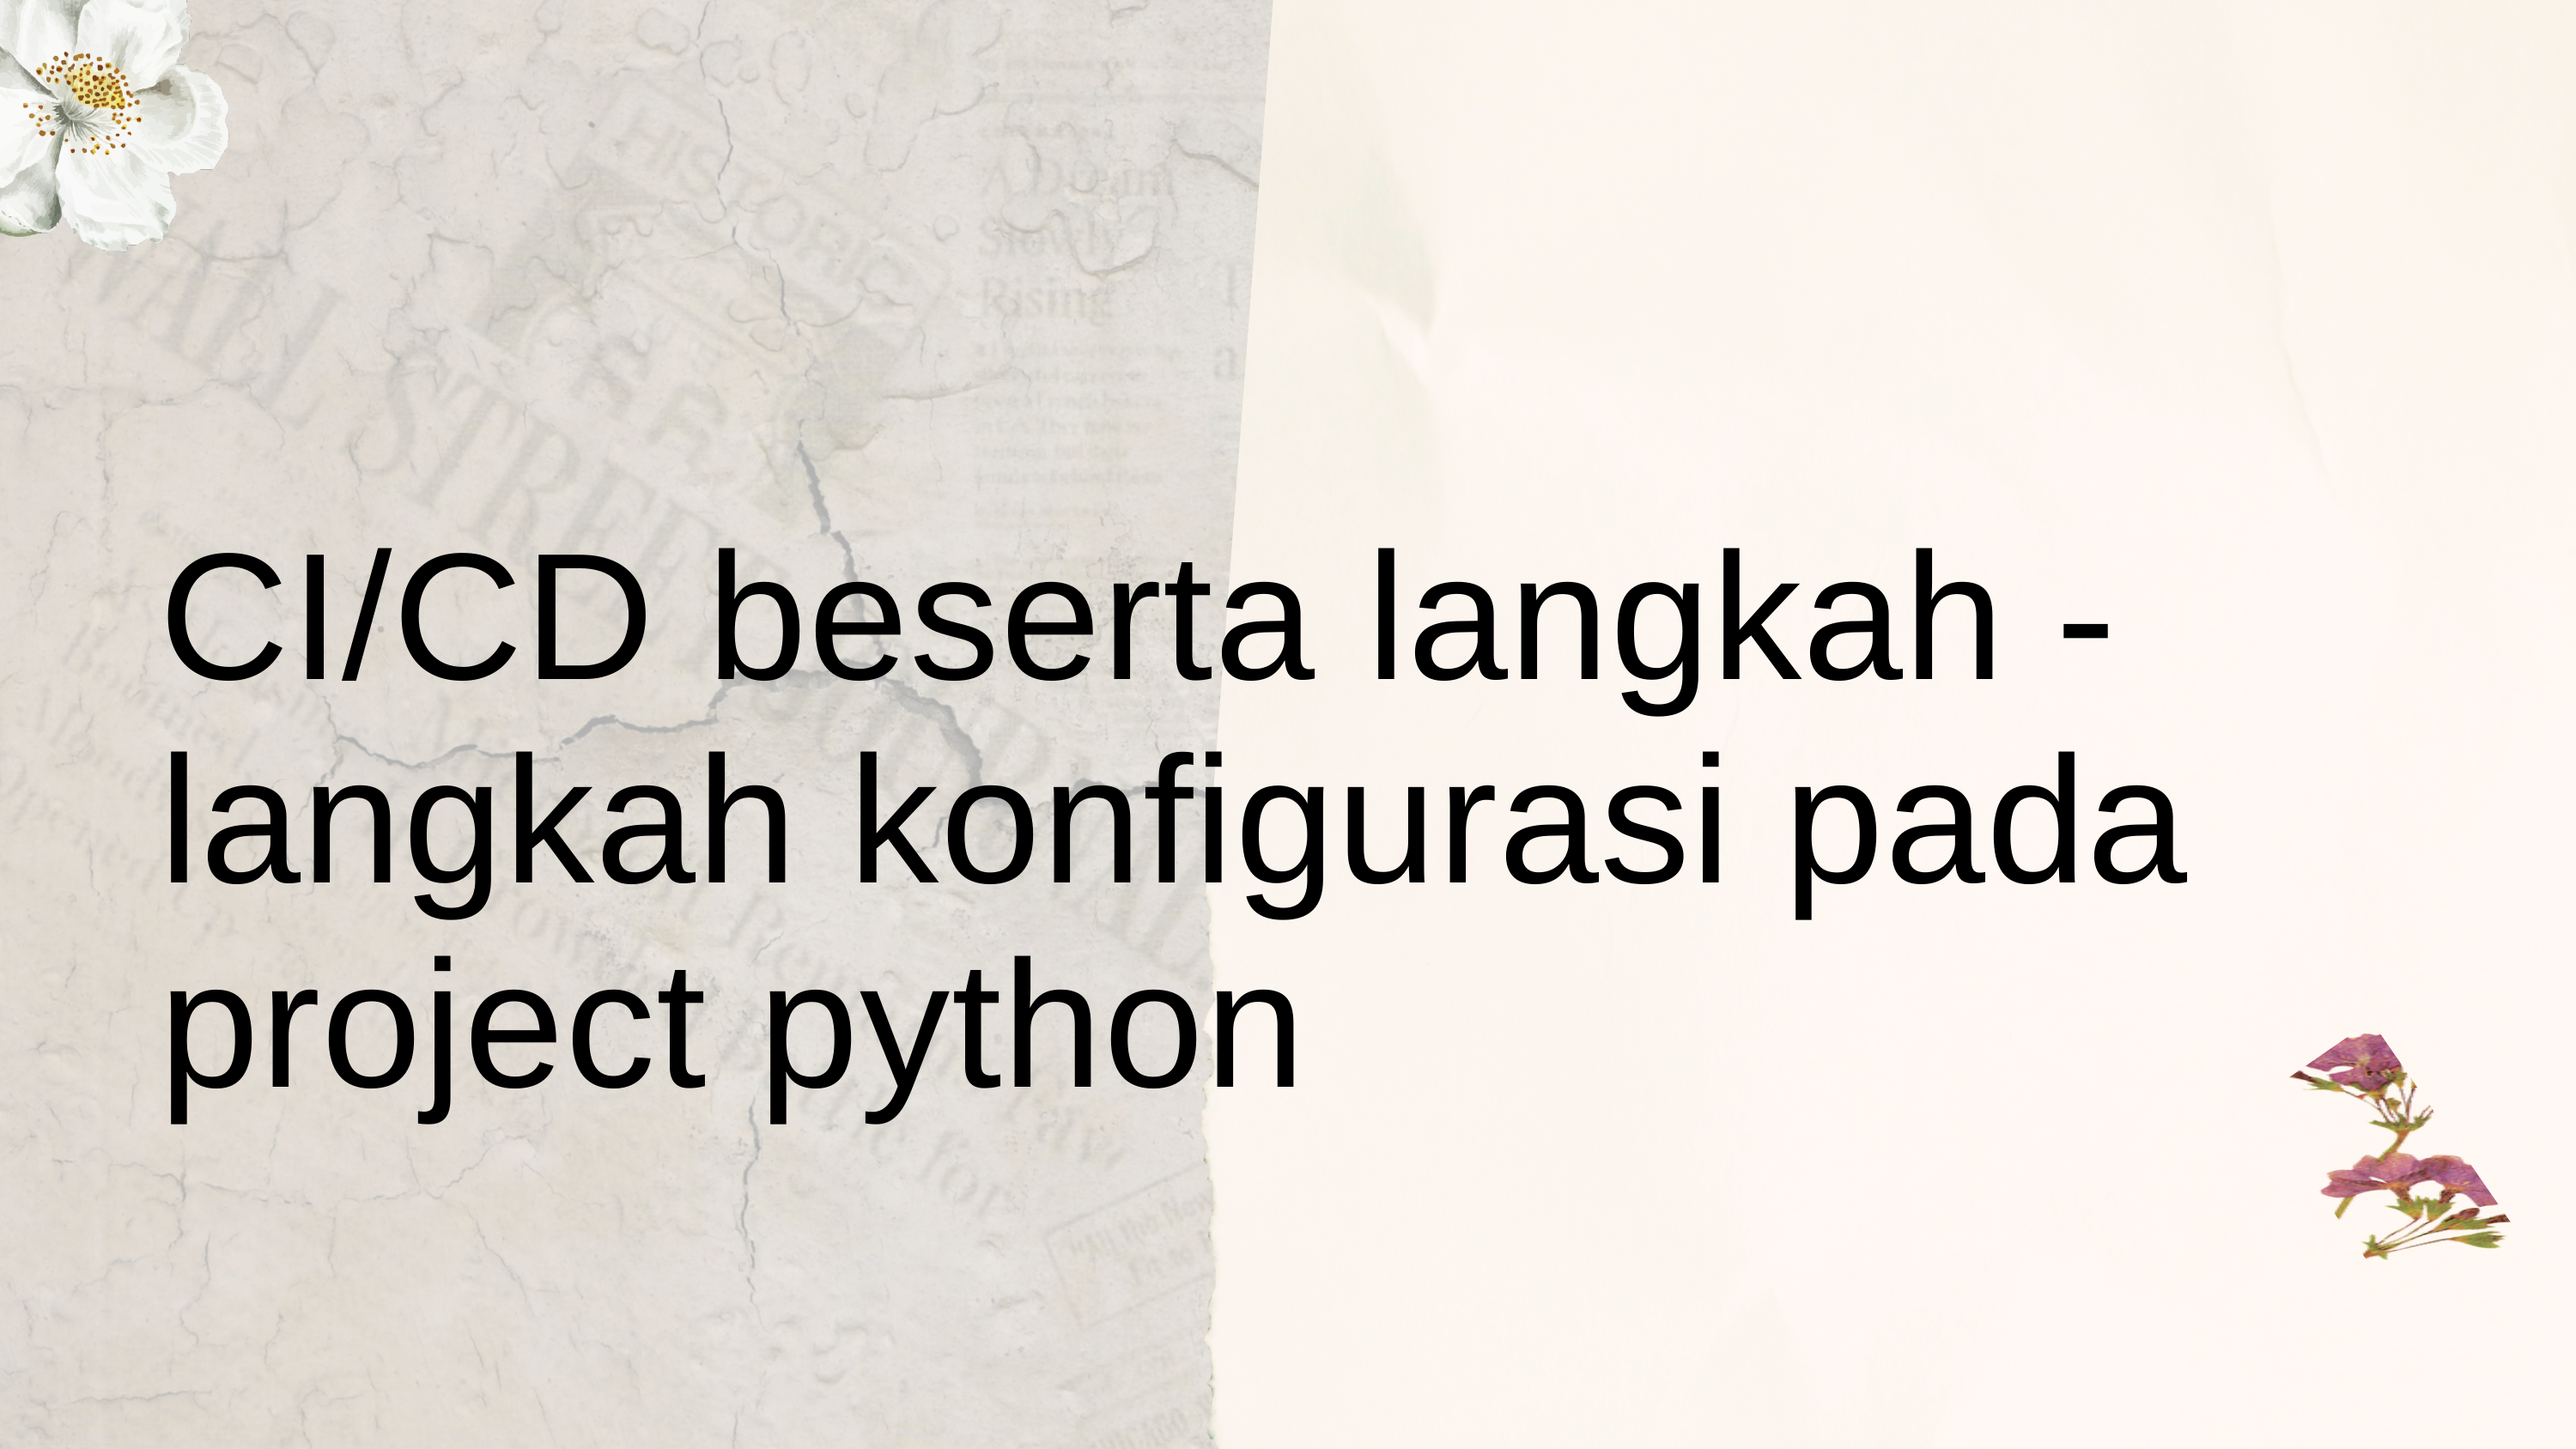

CI/CD beserta langkah - langkah konfigurasi pada project python